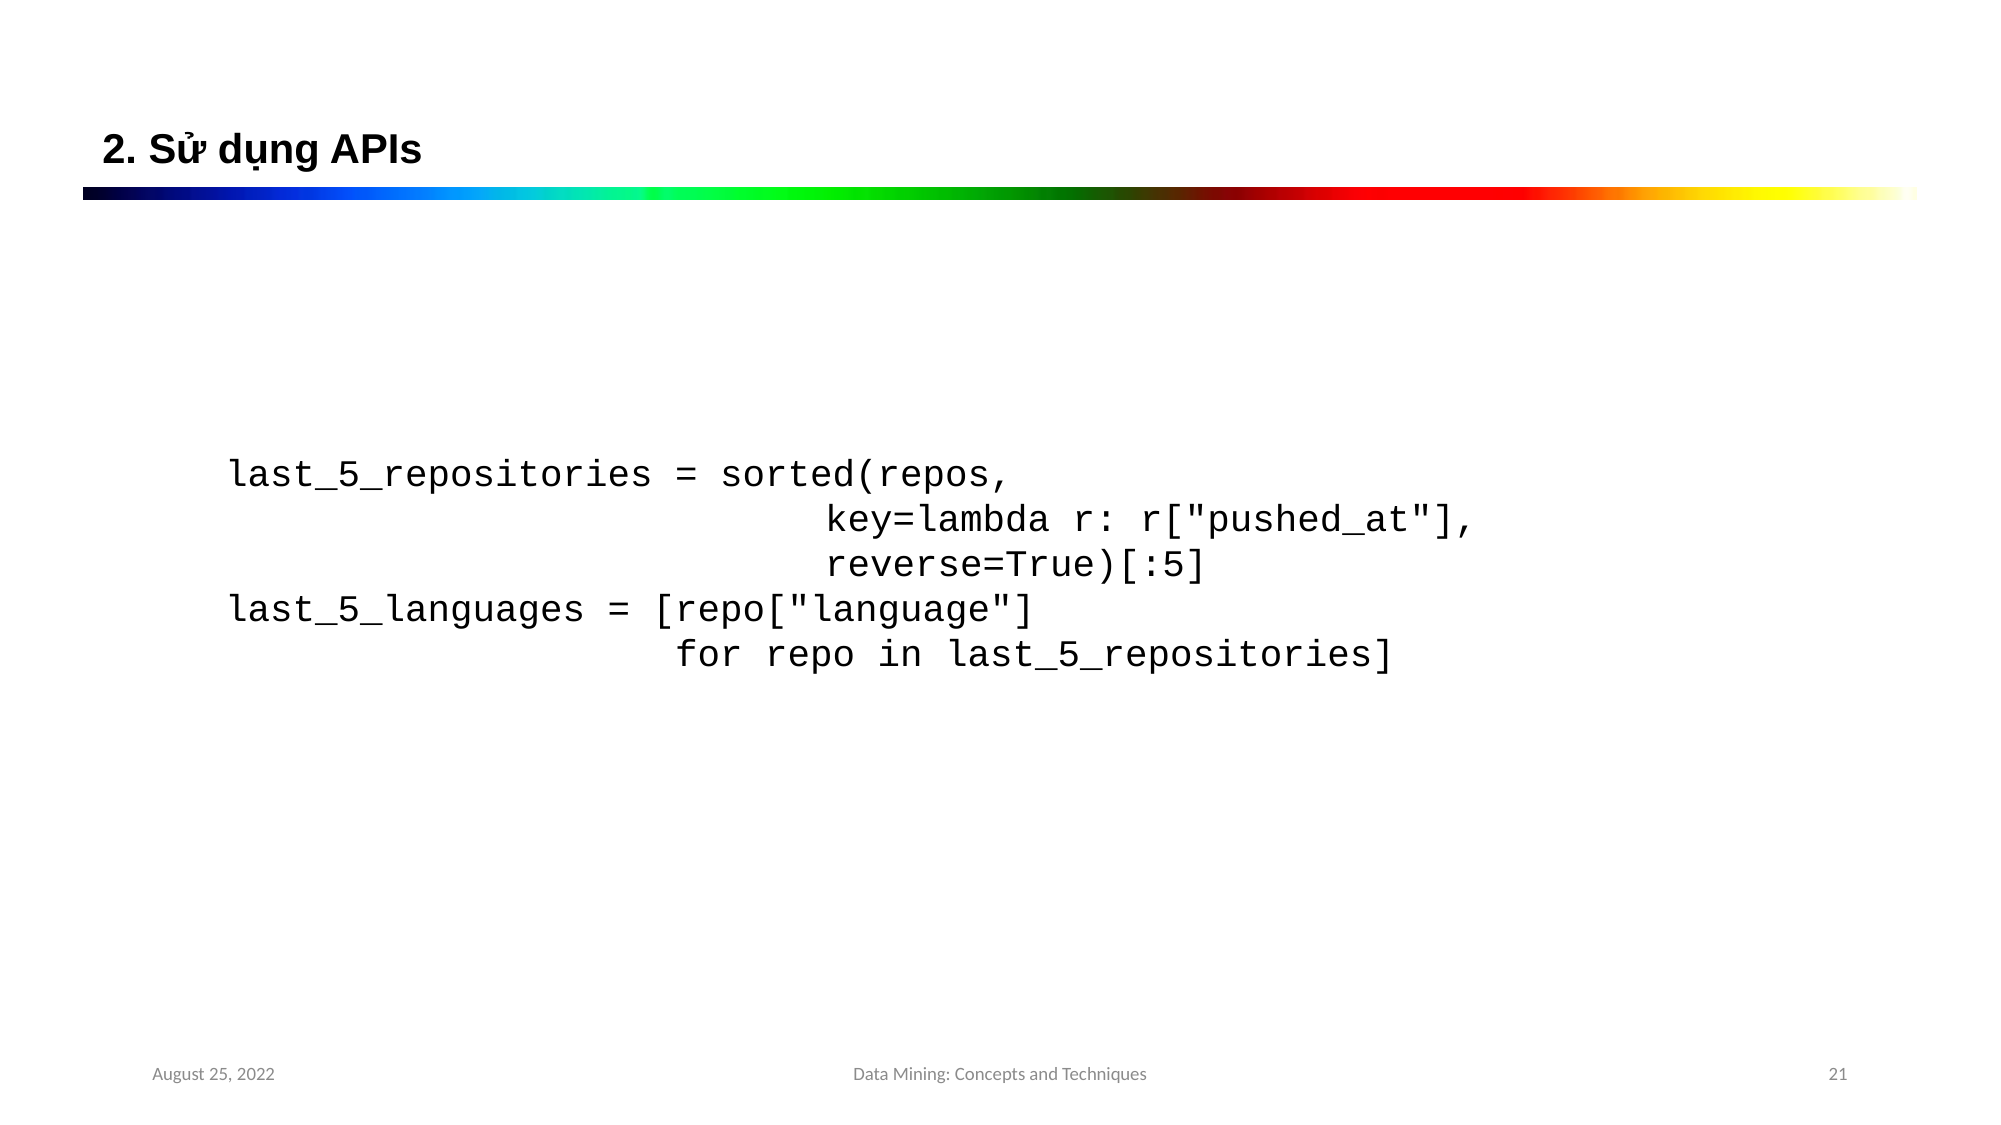

2. Sử dụng APIs
last_5_repositories = sorted(repos,
				key=lambda r: r["pushed_at"],
				reverse=True)[:5]
last_5_languages = [repo["language"]
			for repo in last_5_repositories]
August 25, 2022
Data Mining: Concepts and Techniques
21